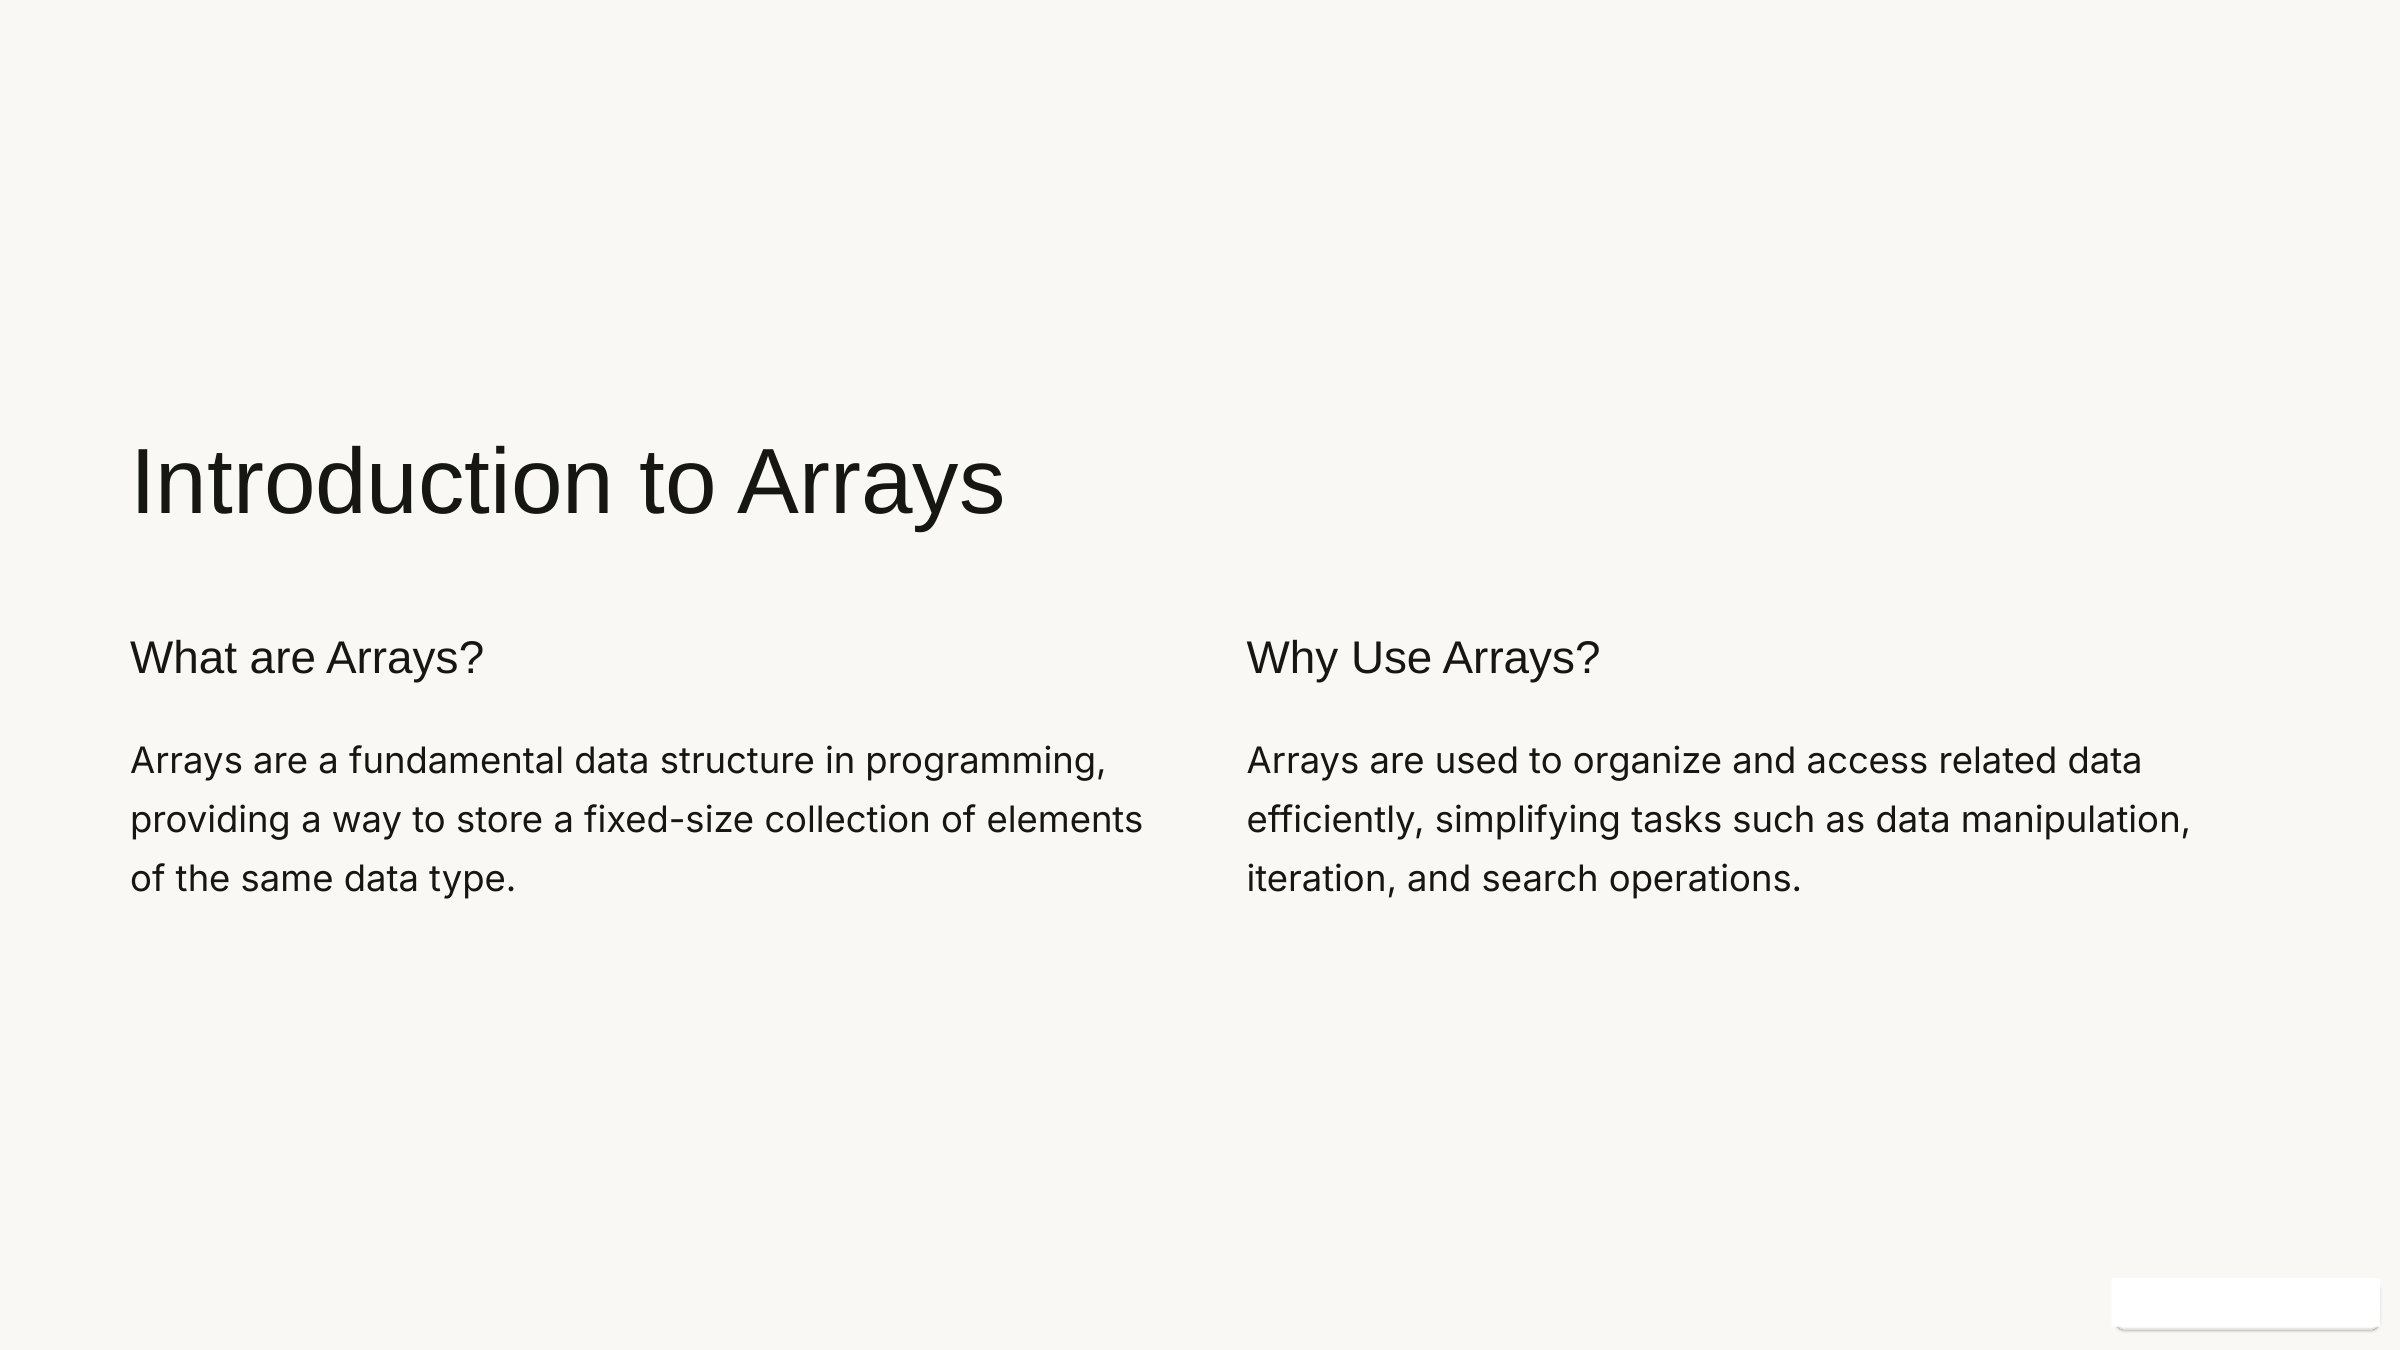

Introduction to Arrays
What are Arrays?
Why Use Arrays?
Arrays are a fundamental data structure in programming, providing a way to store a fixed-size collection of elements of the same data type.
Arrays are used to organize and access related data efficiently, simplifying tasks such as data manipulation, iteration, and search operations.